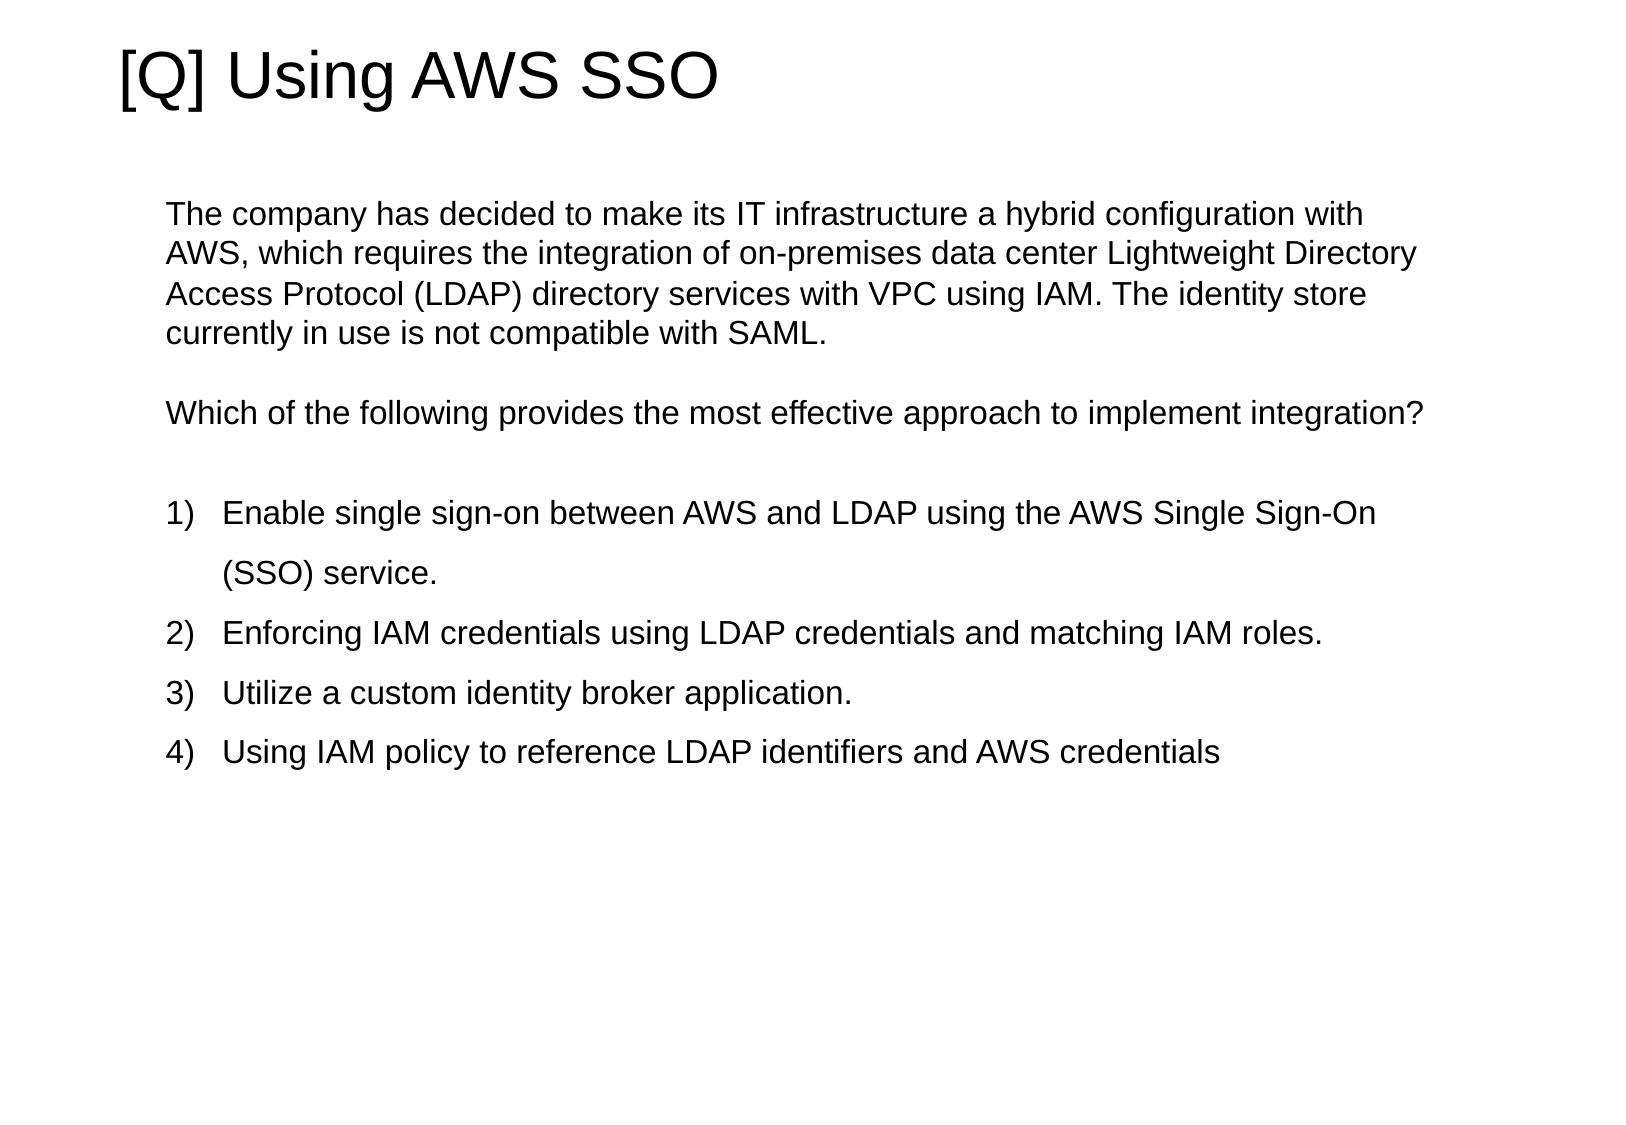

[Q] Using AWS SSO
The company has decided to make its IT infrastructure a hybrid configuration with AWS, which requires the integration of on-premises data center Lightweight Directory Access Protocol (LDAP) directory services with VPC using IAM. The identity store currently in use is not compatible with SAML.

Which of the following provides the most effective approach to implement integration?

Enable single sign-on between AWS and LDAP using the AWS Single Sign-On (SSO) service.
Enforcing IAM credentials using LDAP credentials and matching IAM roles.
Utilize a custom identity broker application.
Using IAM policy to reference LDAP identifiers and AWS credentials